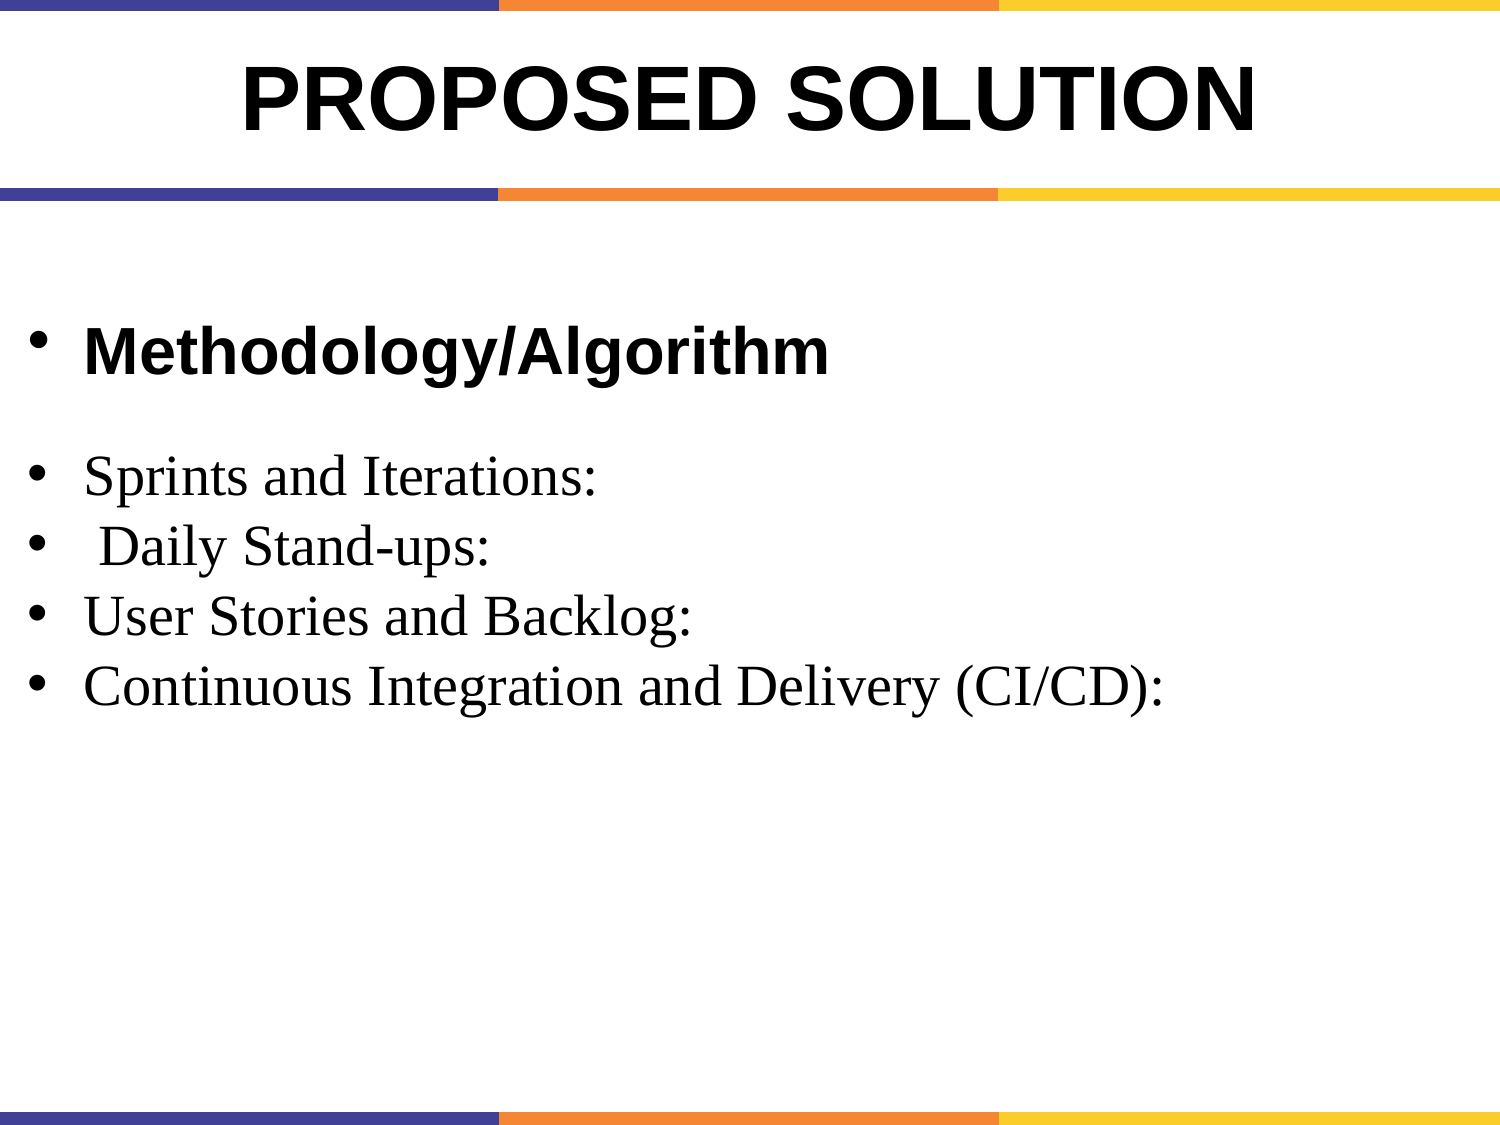

# Proposed Solution

Methodology/Algorithm

Sprints and Iterations:
 Daily Stand-ups:
User Stories and Backlog:
Continuous Integration and Delivery (CI/CD):